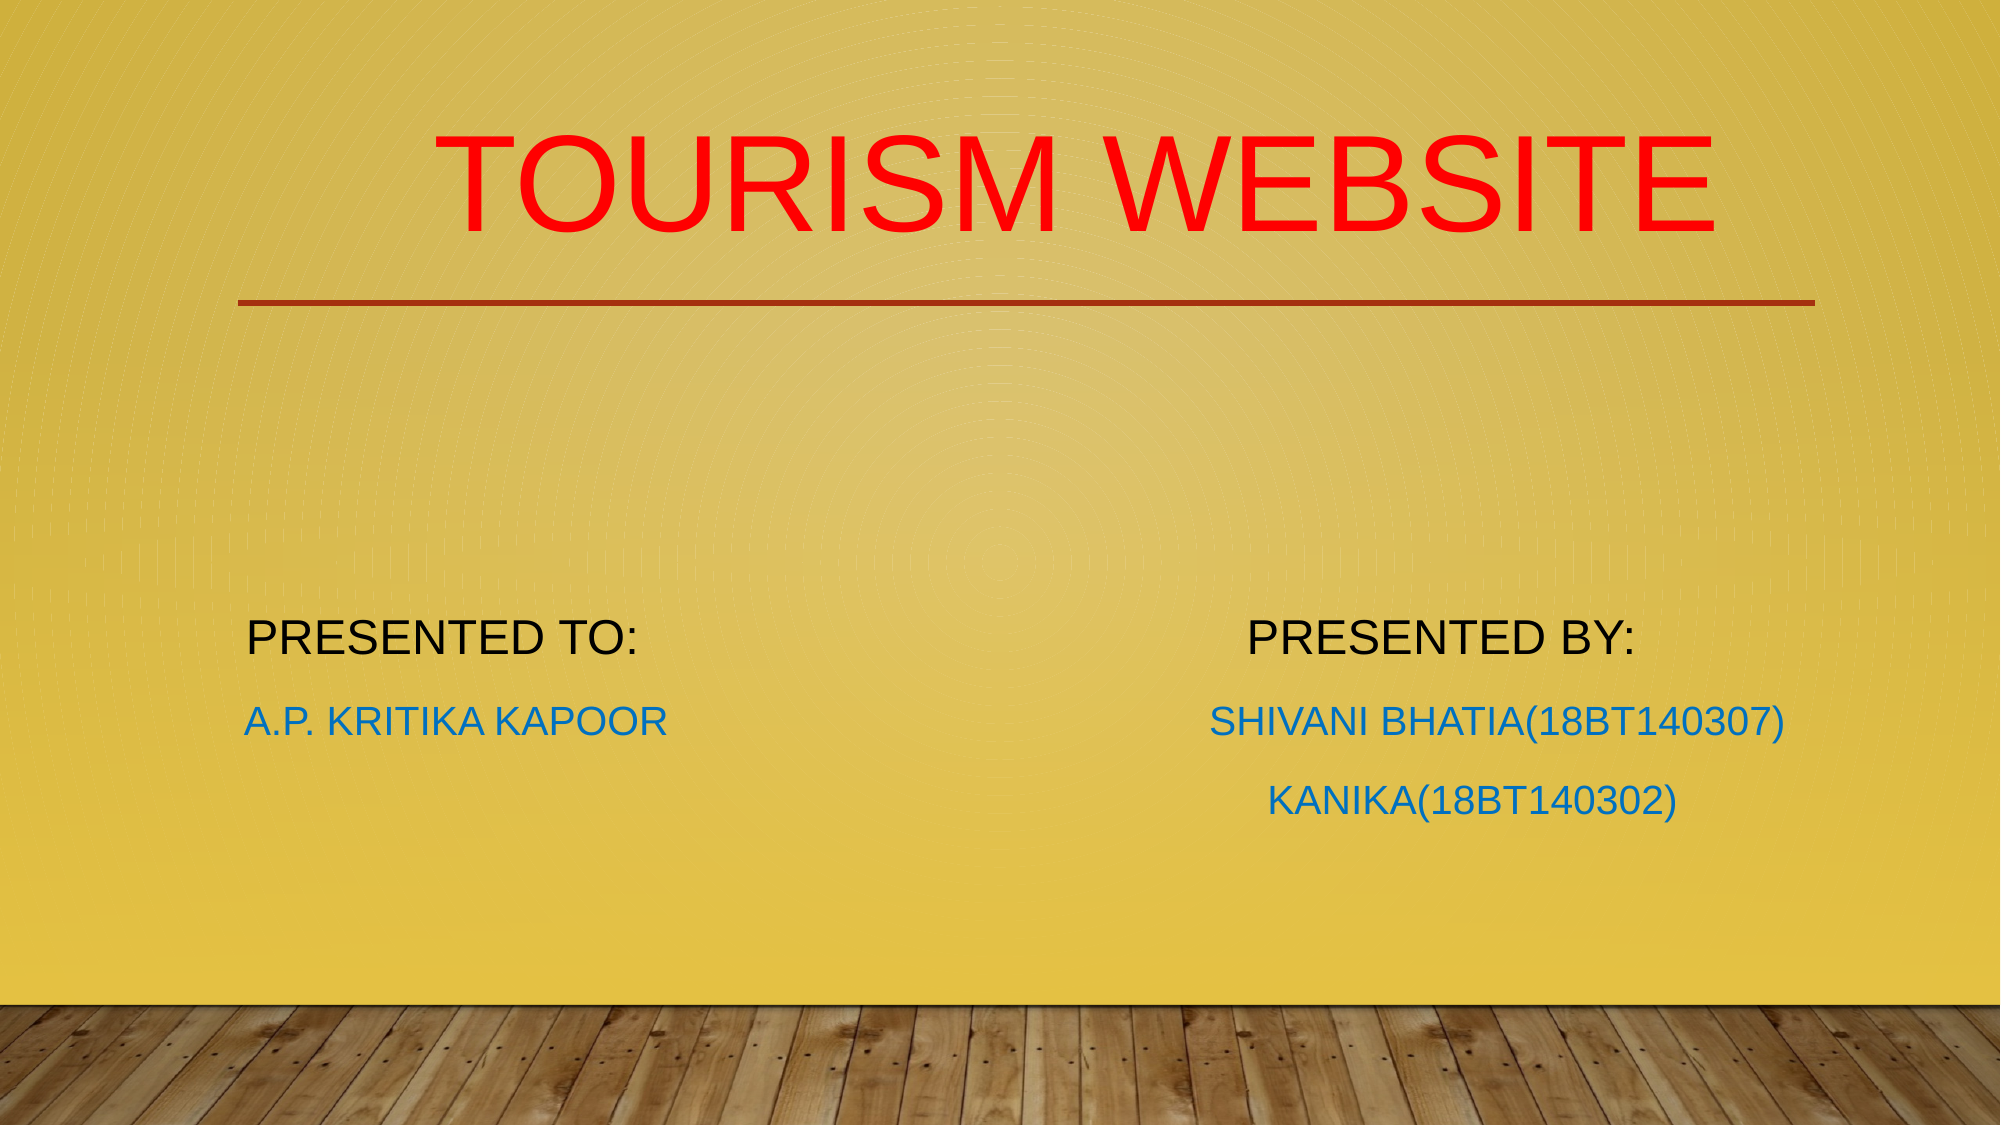

# TOURISM WEBSITE

      PRESENTED TO:                                             PRESENTED BY:
       A.P. KRITIKA KAPOOR                                                SHIVANI BHATIA(18BT140307)
                                                                                                  KANIKA(18BT140302)